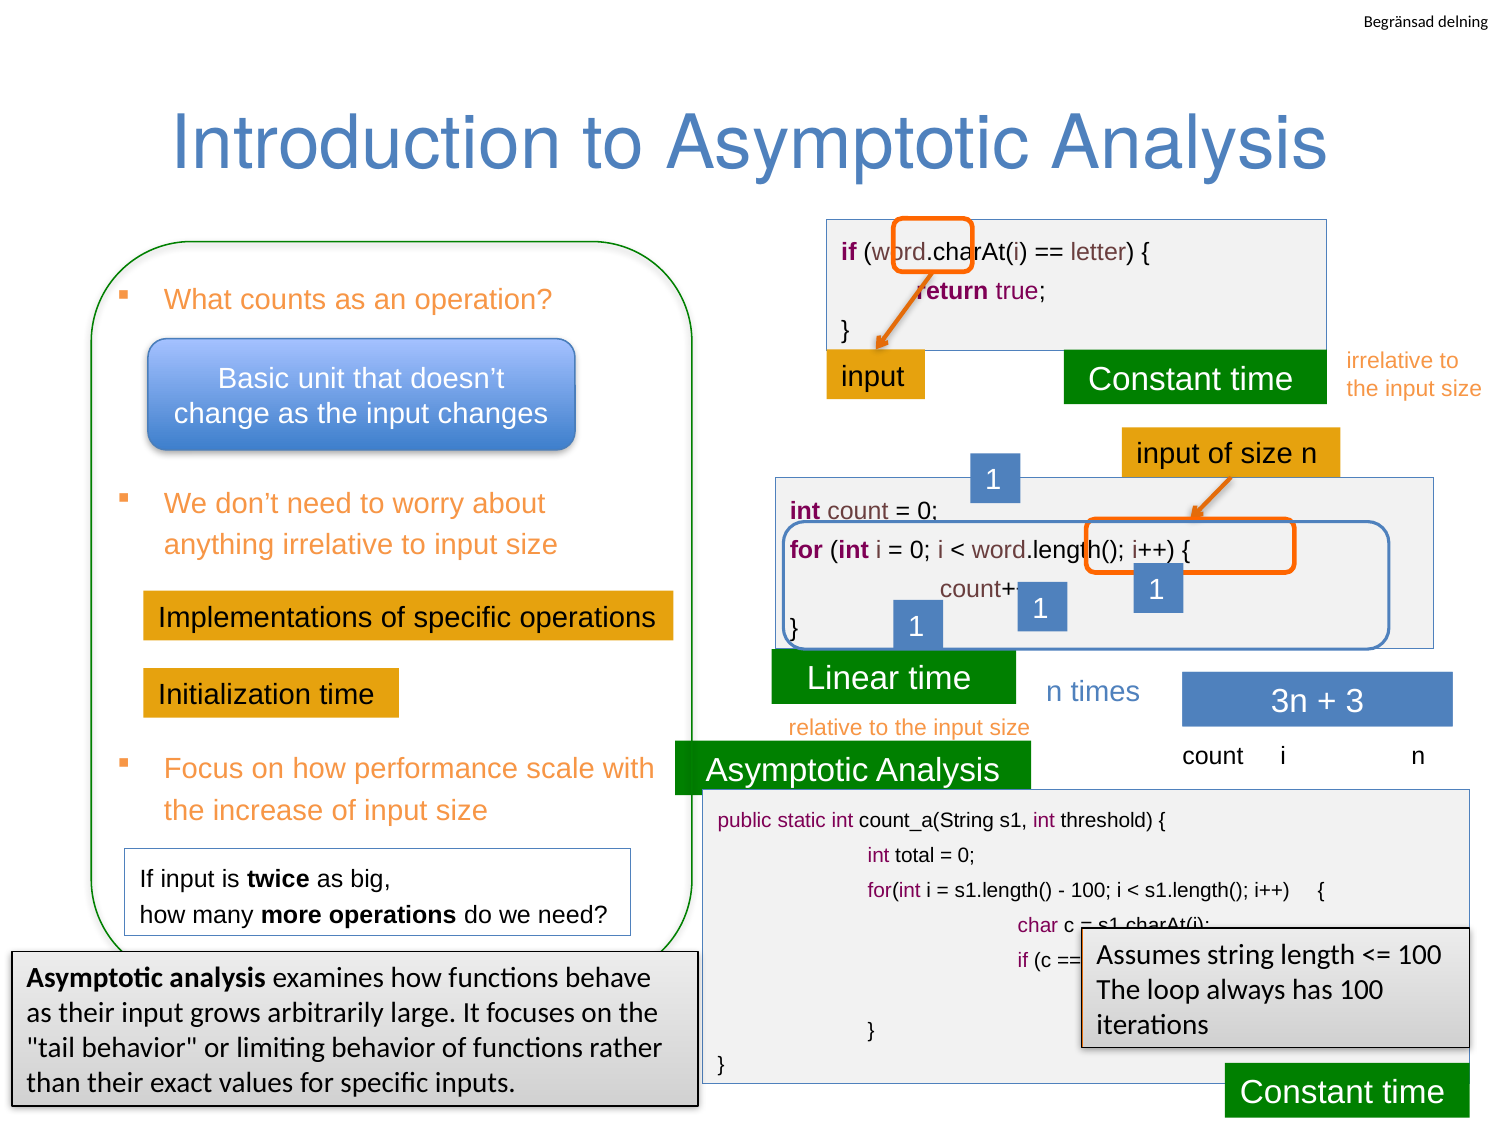

# Introduction to Asymptotic Analysis

if (word.charAt(i) == letter) {
return true;
}

What counts as an operation?
Basic unit that doesn’t change as the input changes
irrelative to the input size
input
Constant time
input of size n
1
We don’t need to worry about anything irrelative to input size
int count = 0;
for (int i = 0; i < word.length(); i++) {
	count++;
}

1
1
Implementations of specific operations
1
Linear time
n times
Initialization time
1 + (1 + 3n + 1)
3n + 3
relative to the input size
count
i
n
Focus on how performance scale with the increase of input size
Asymptotic Analysis
public static int count_a(String s1, int threshold) {
	int total = 0;
	for(int i = s1.length() - 100; i < s1.length(); i++) 	{
		char c = s1.charAt(i);
		if (c == 'a’)
			total++;
	}
}
If input is twice as big,
how many more operations do we need?
Assumes string length <= 100
The loop always has 100 iterations
Asymptotic analysis examines how functions behave as their input grows arbitrarily large. It focuses on the "tail behavior" or limiting behavior of functions rather than their exact values for specific inputs.

Constant time